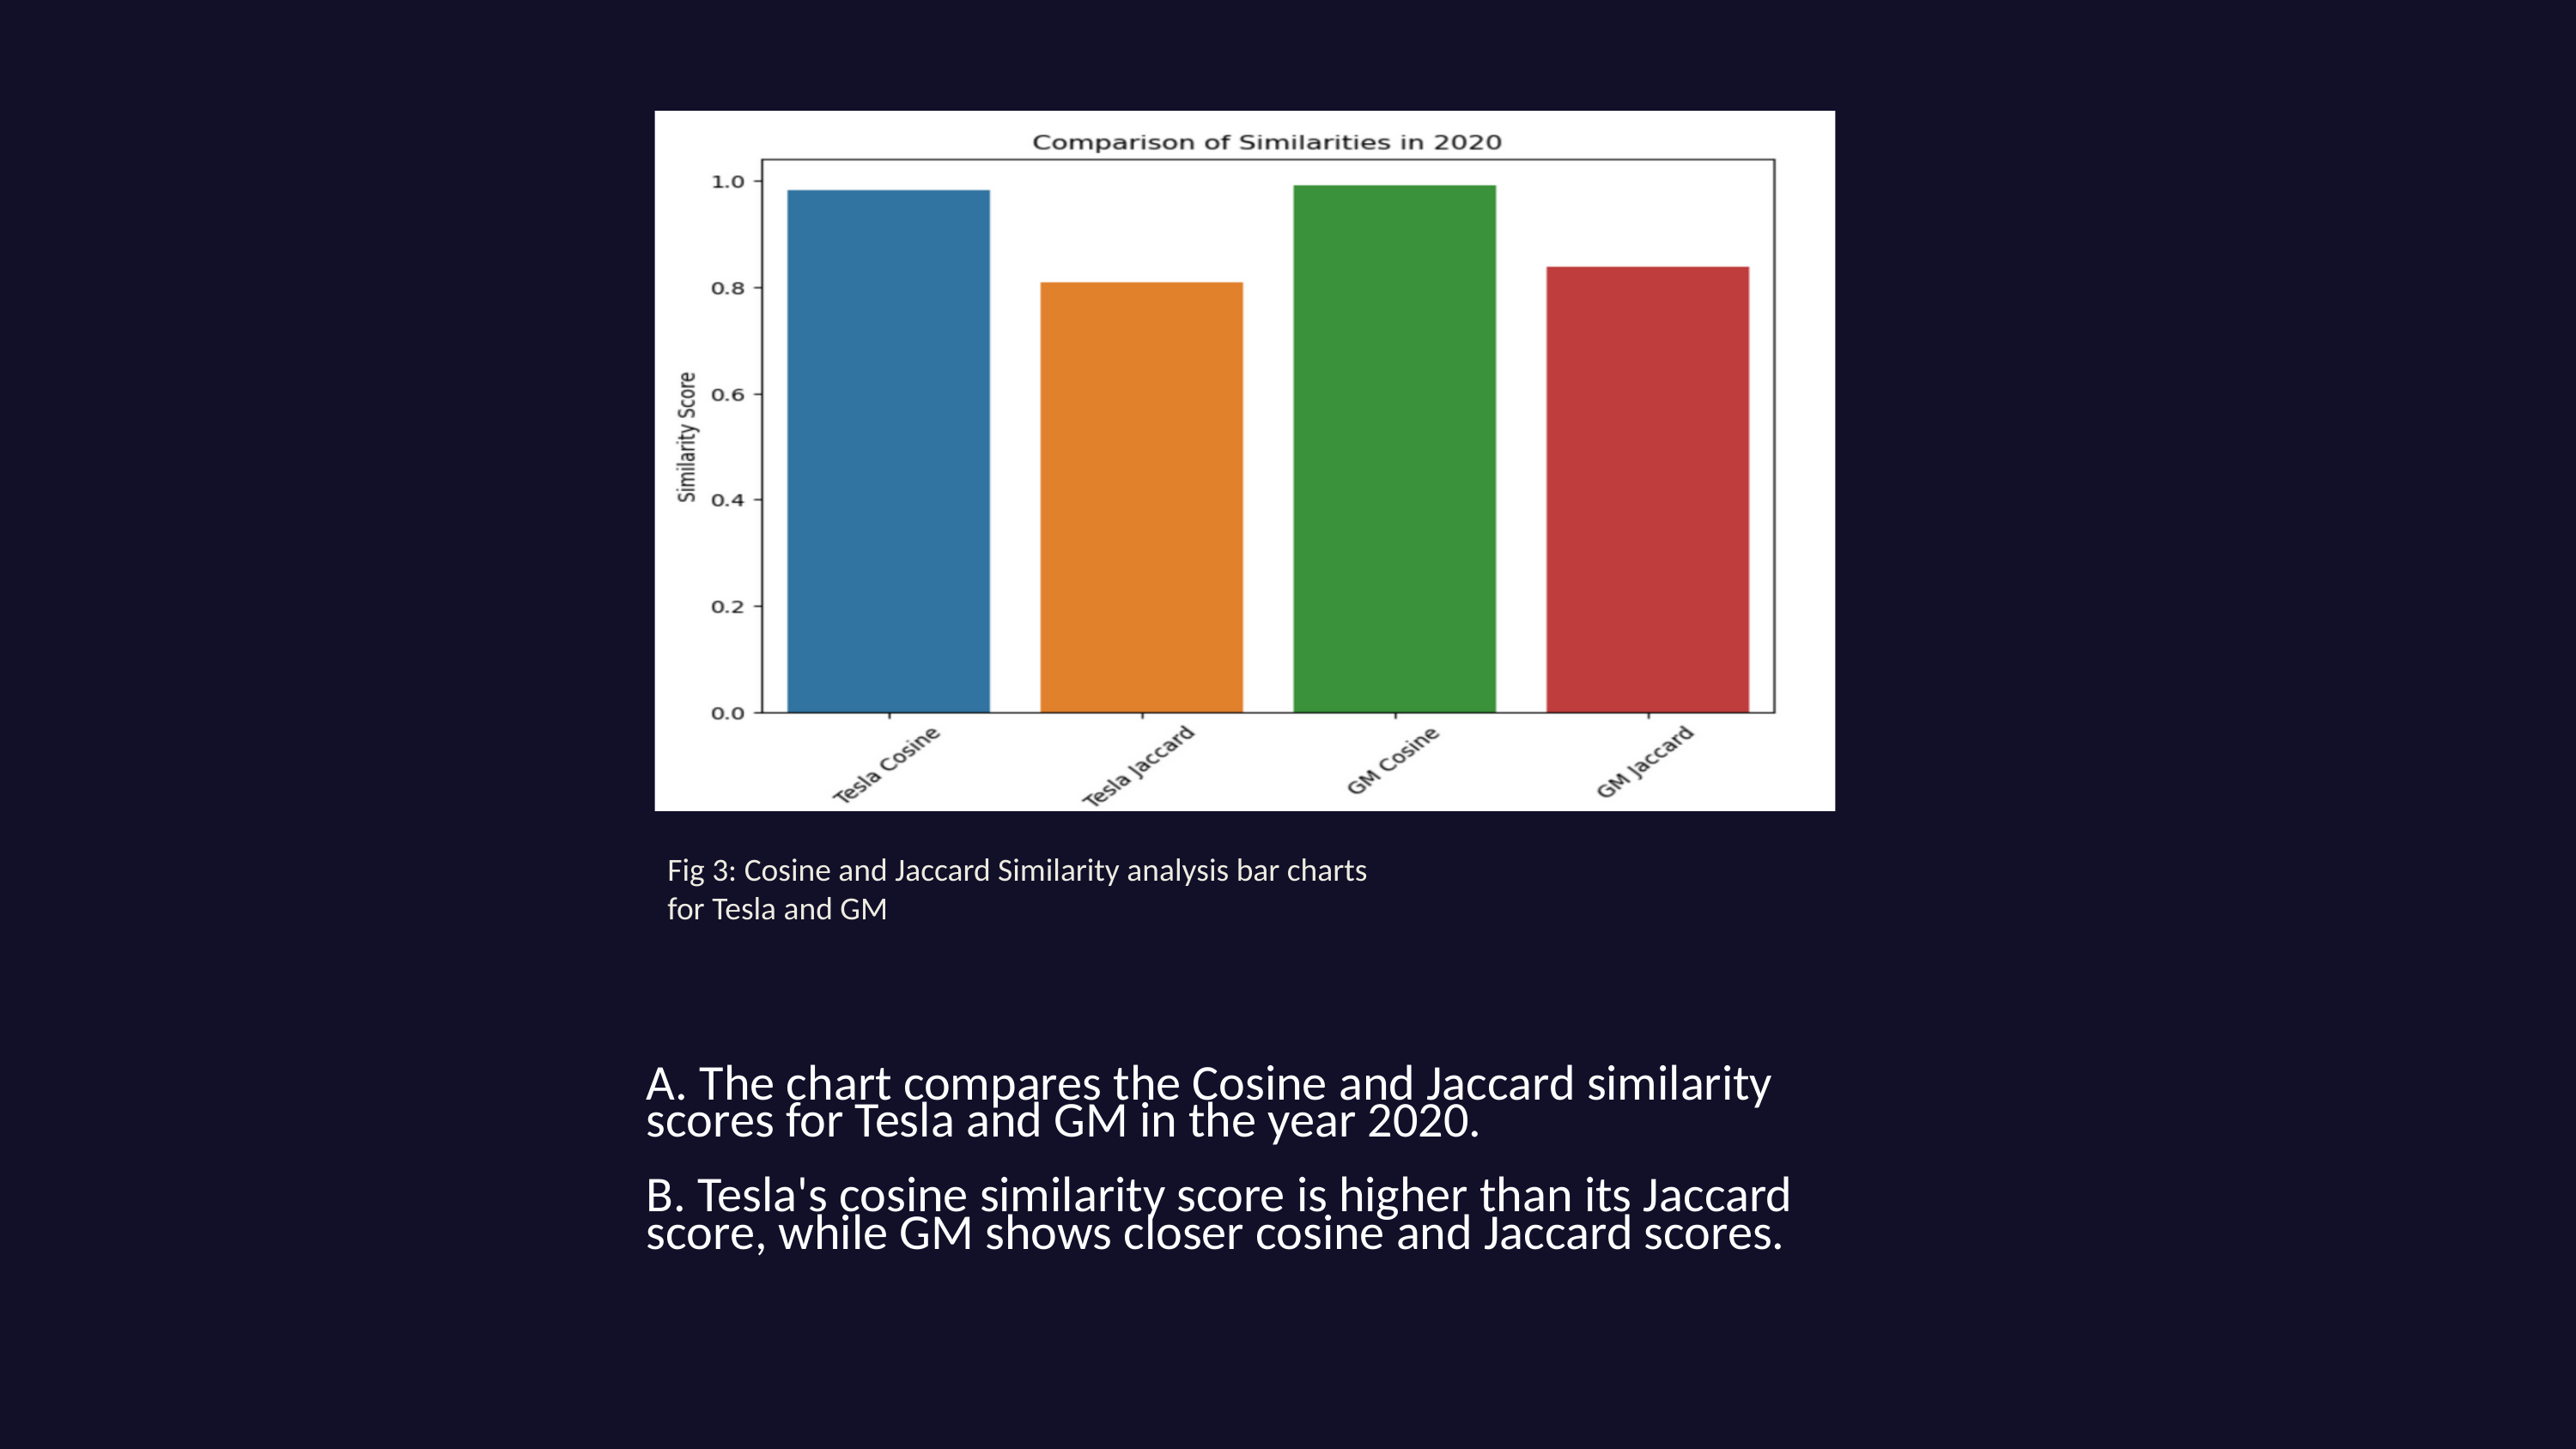

Fig 3: Cosine and Jaccard Similarity analysis bar charts for Tesla and GM

A. The chart compares the Cosine and Jaccard similarity scores for Tesla and GM in the year 2020.

B. Tesla's cosine similarity score is higher than its Jaccard score, while GM shows closer cosine and Jaccard scores.